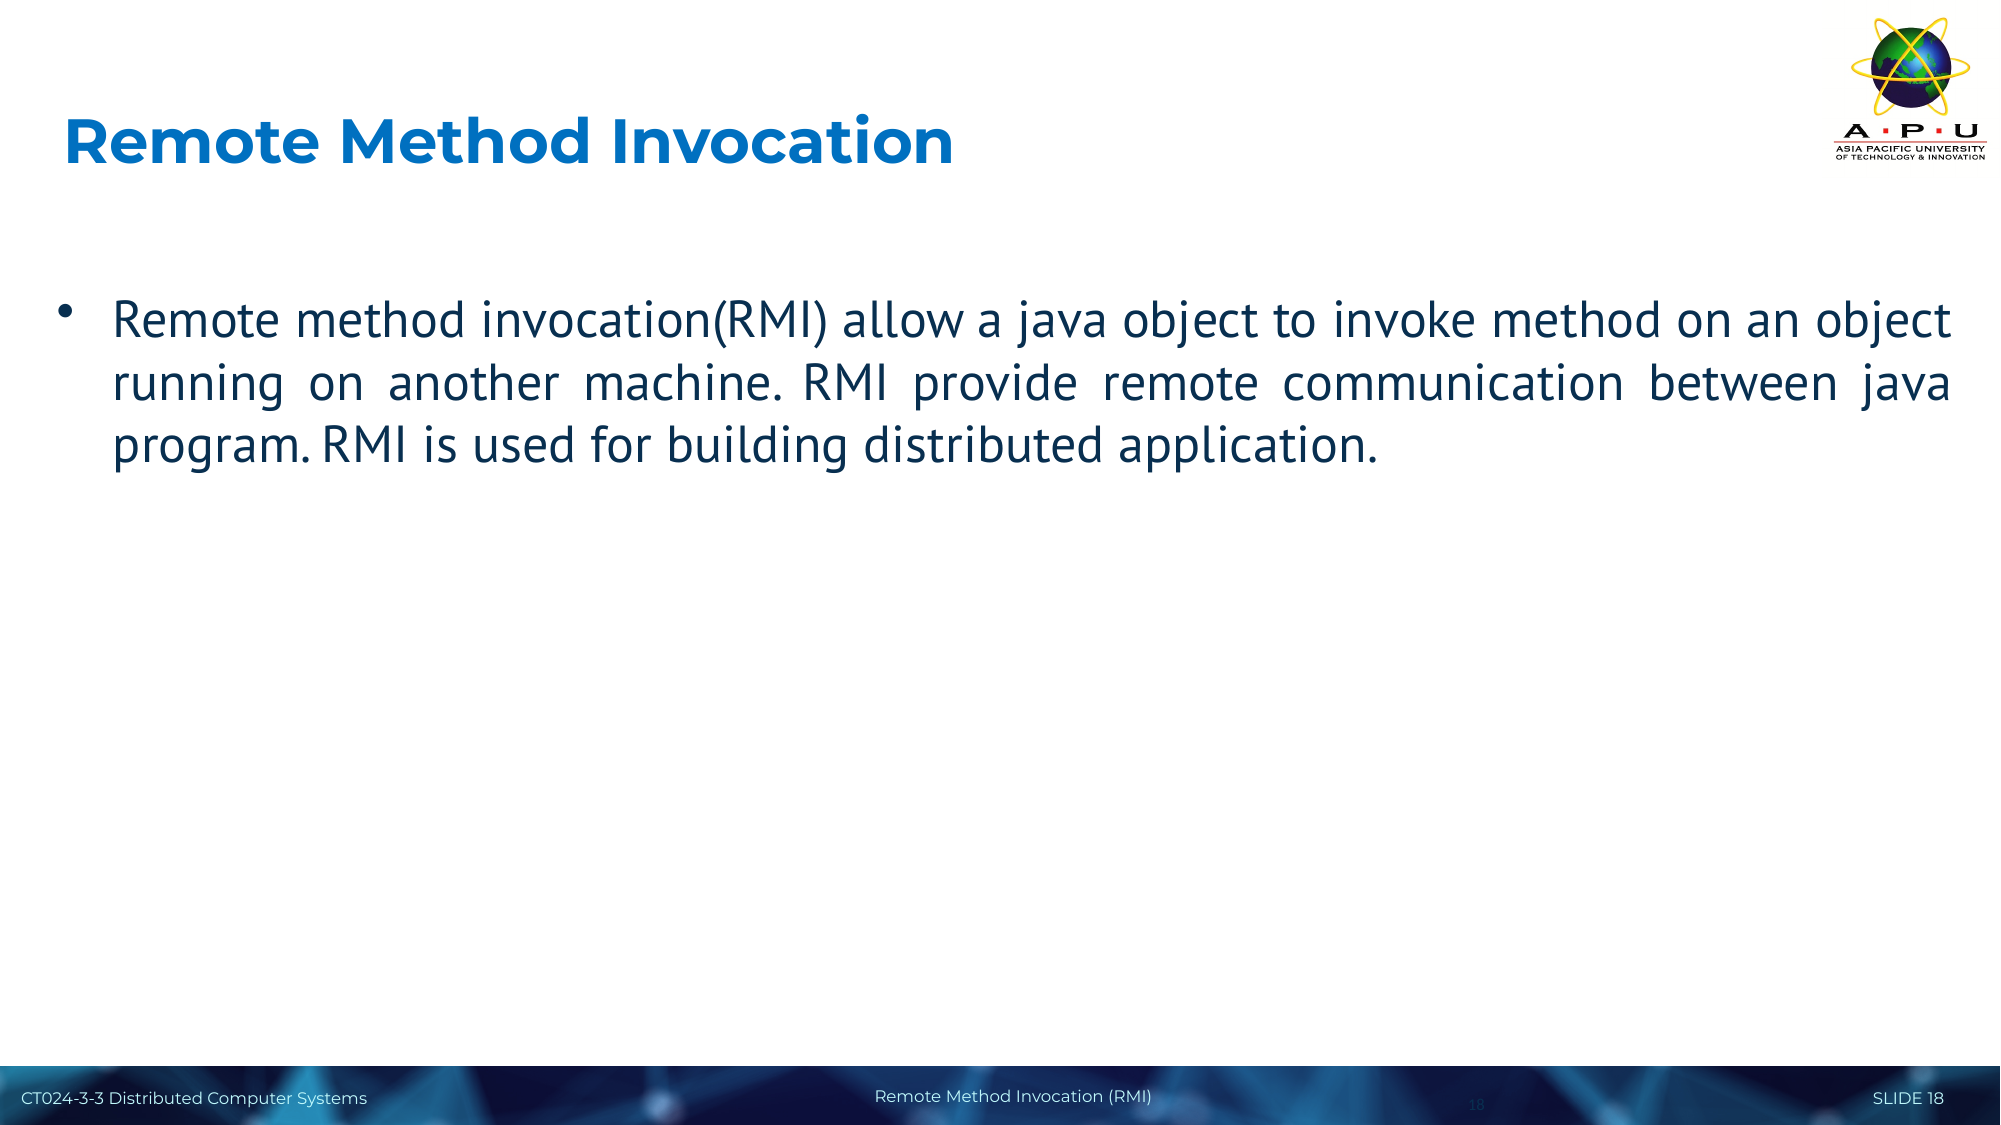

# Remote Method Invocation
Remote method invocation(RMI) allow a java object to invoke method on an object running on another machine. RMI provide remote communication between java program. RMI is used for building distributed application.
18